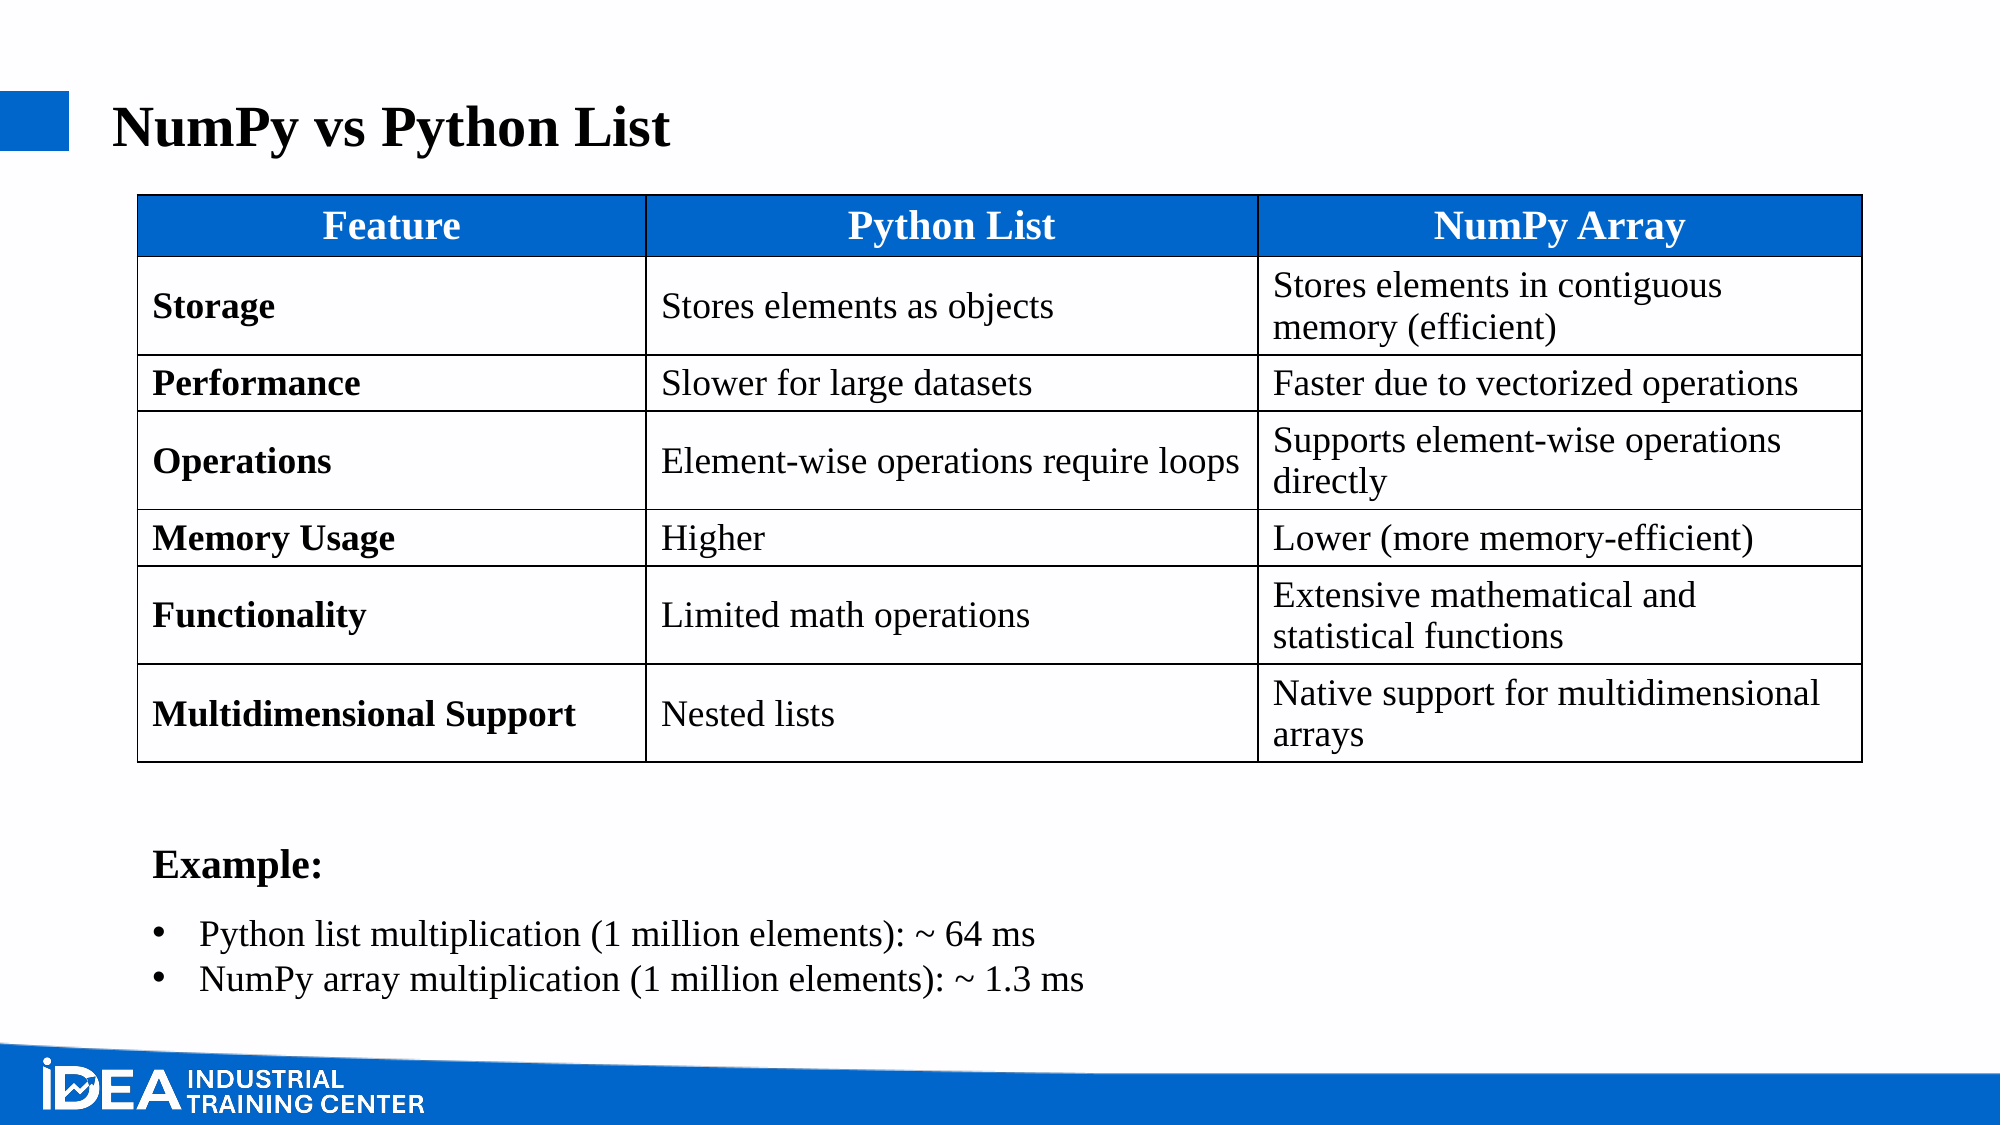

# NumPy vs Python List
| Feature | Python List | NumPy Array |
| --- | --- | --- |
| Storage | Stores elements as objects | Stores elements in contiguous memory (efficient) |
| Performance | Slower for large datasets | Faster due to vectorized operations |
| Operations | Element-wise operations require loops | Supports element-wise operations directly |
| Memory Usage | Higher | Lower (more memory-efficient) |
| Functionality | Limited math operations | Extensive mathematical and statistical functions |
| Multidimensional Support | Nested lists | Native support for multidimensional arrays |
Example:
Python list multiplication (1 million elements): ~ 64 ms
NumPy array multiplication (1 million elements): ~ 1.3 ms